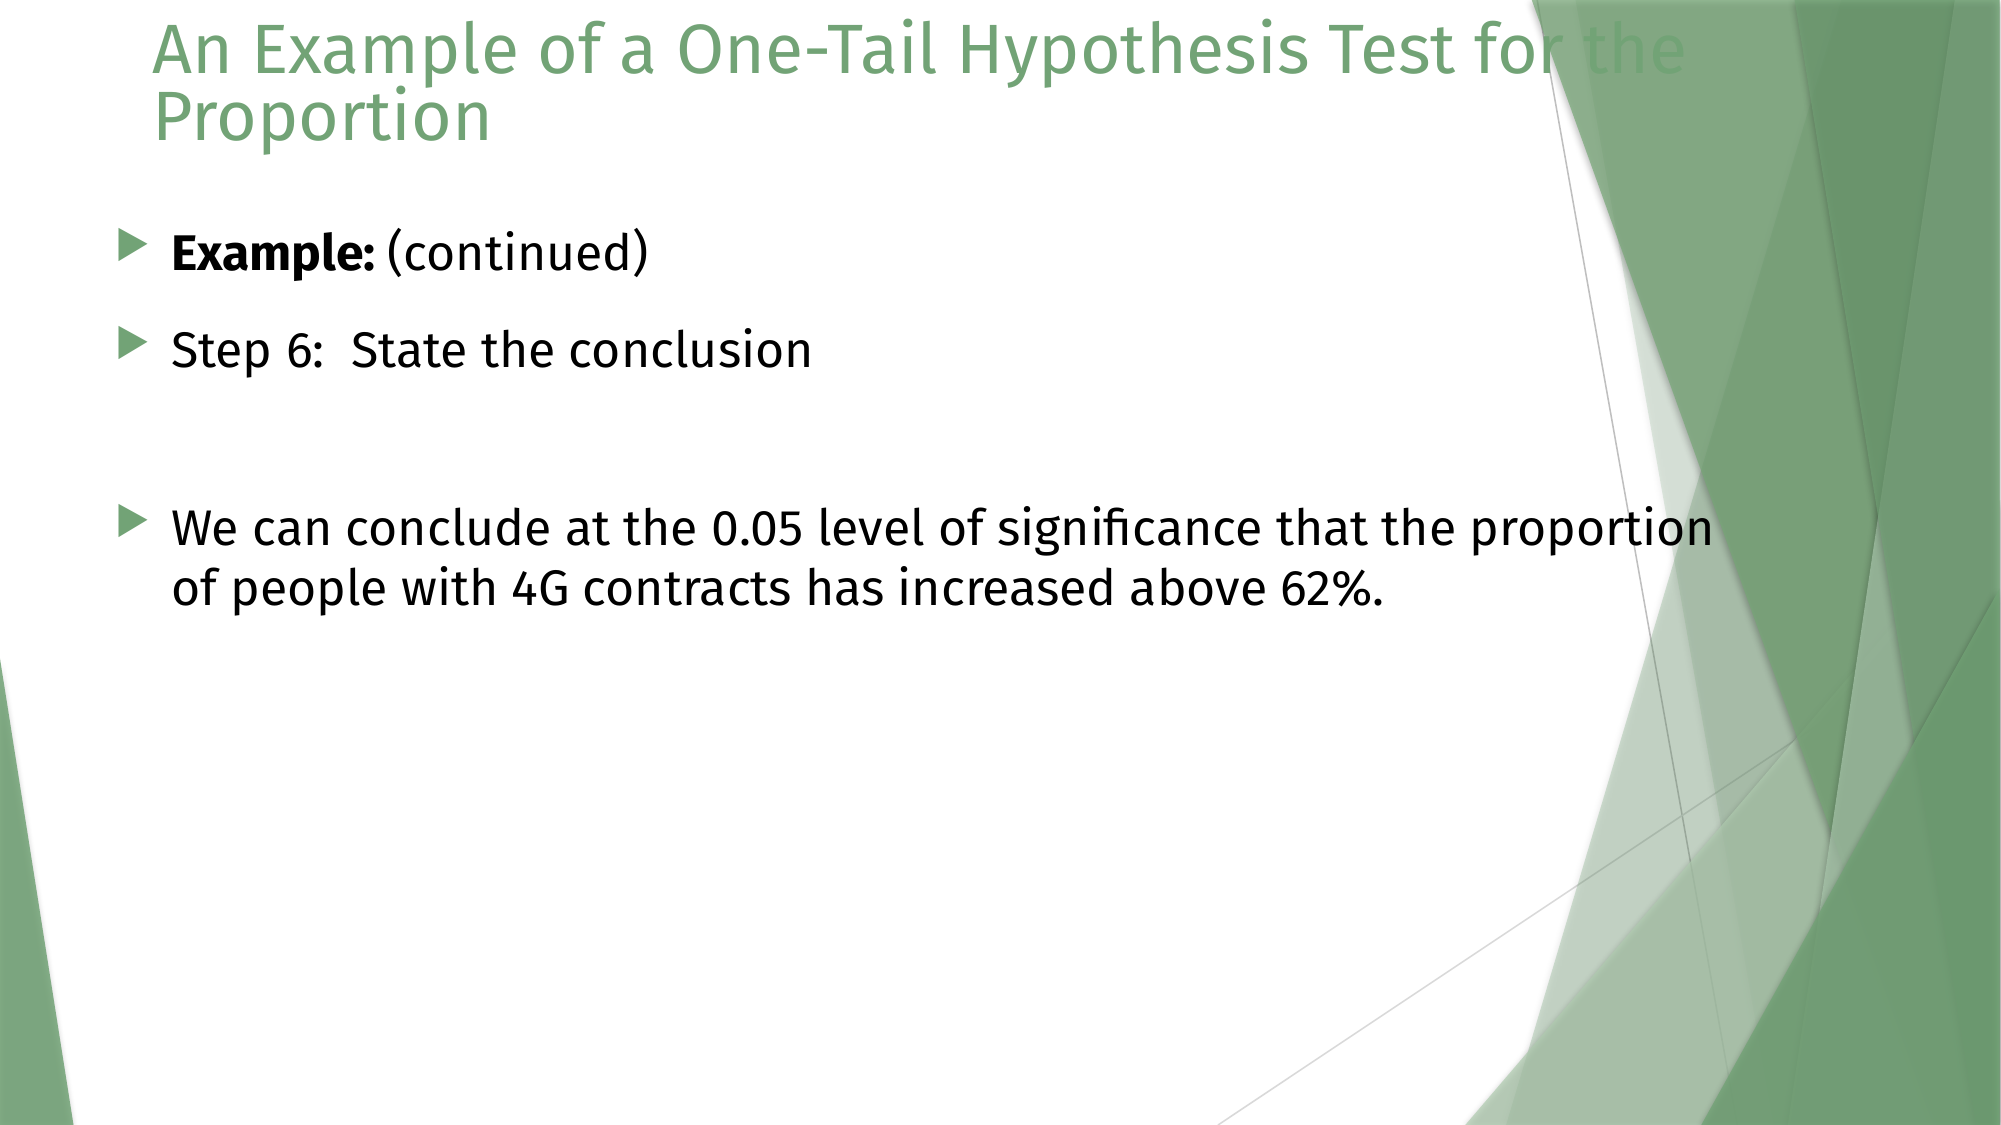

# An Example of a One-Tail Hypothesis Test for the Proportion
Example: (continued)
Step 6:  State the conclusion

We can conclude at the 0.05 level of significance that the proportion of people with 4G contracts has increased above 62%.